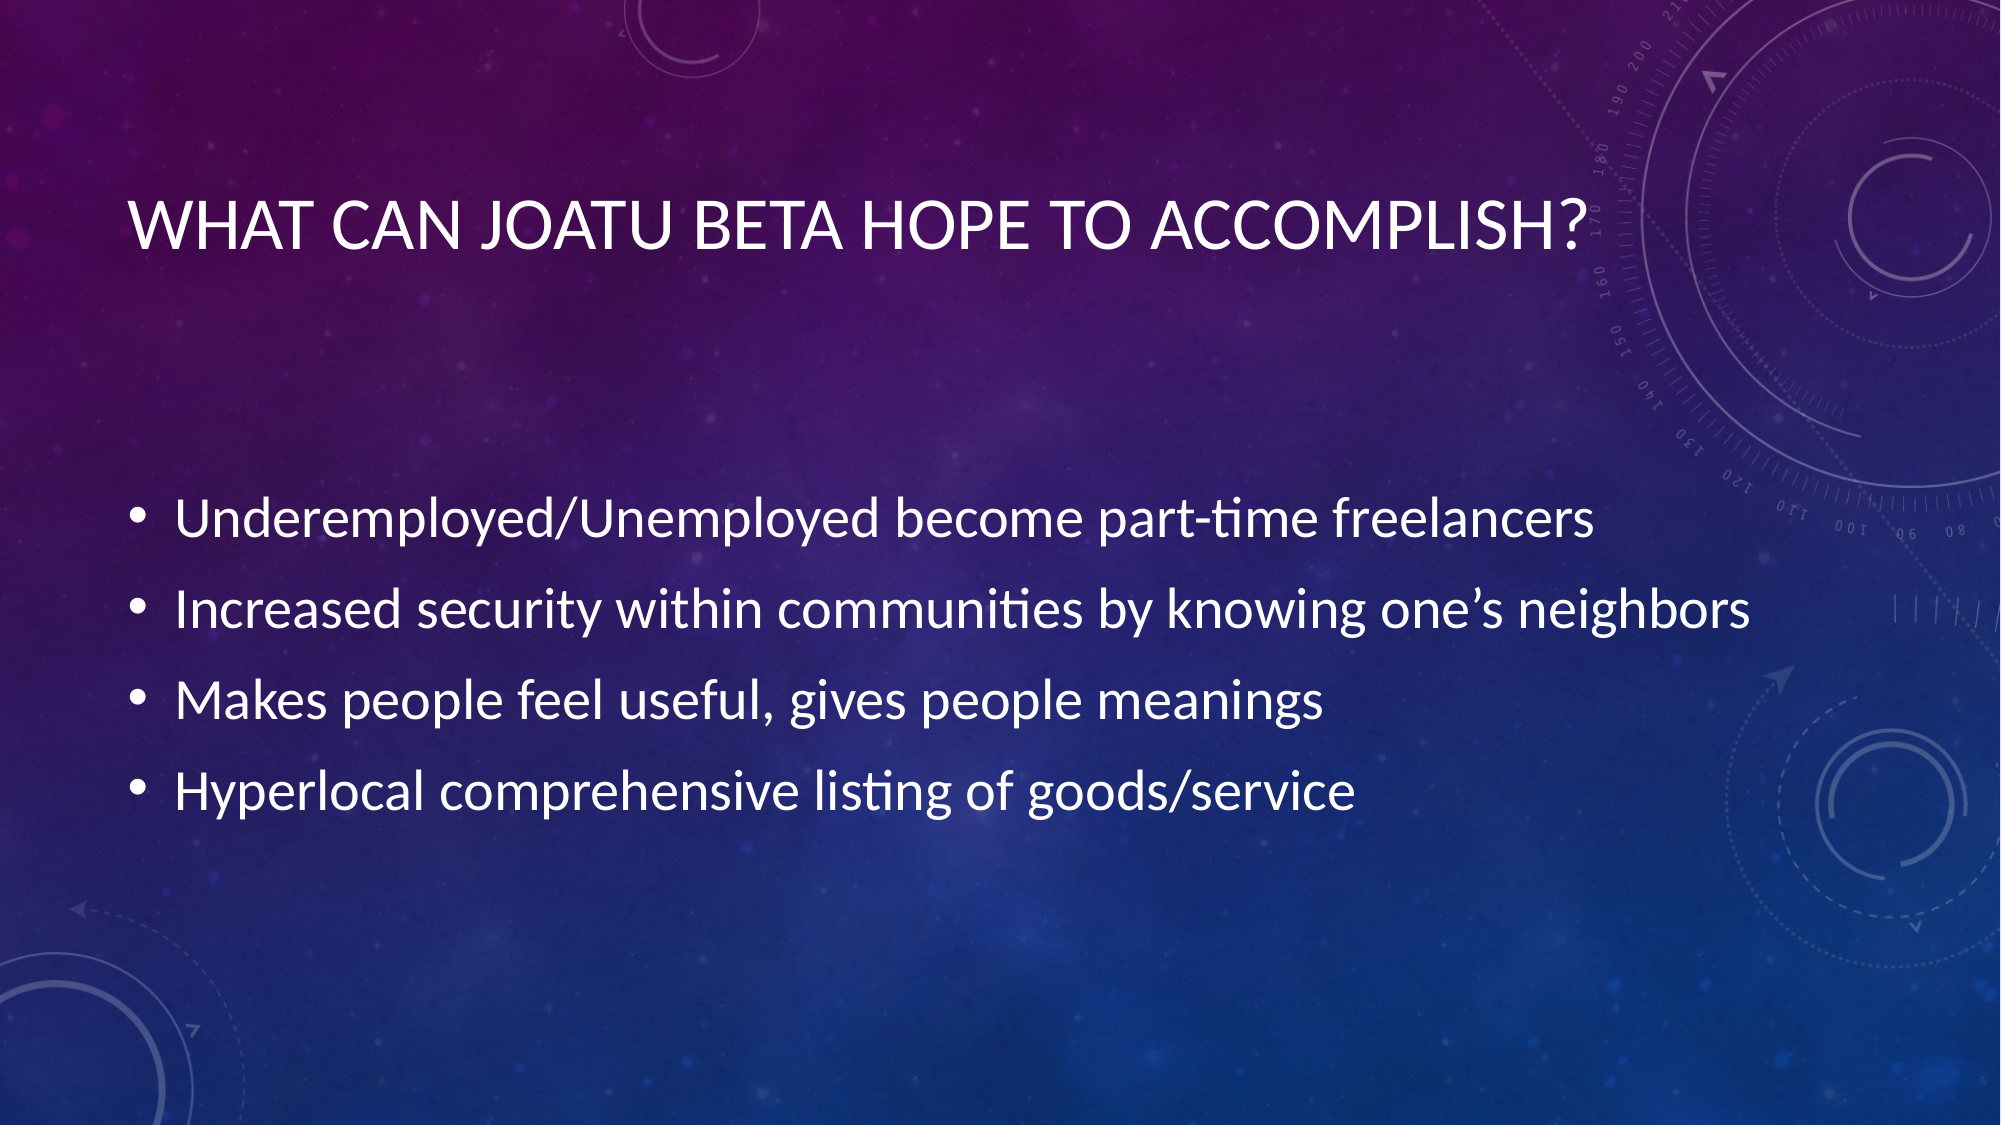

# What can joatu beta hope to accomplish?
Underemployed/Unemployed become part-time freelancers
Increased security within communities by knowing one’s neighbors
Makes people feel useful, gives people meanings
Hyperlocal comprehensive listing of goods/service